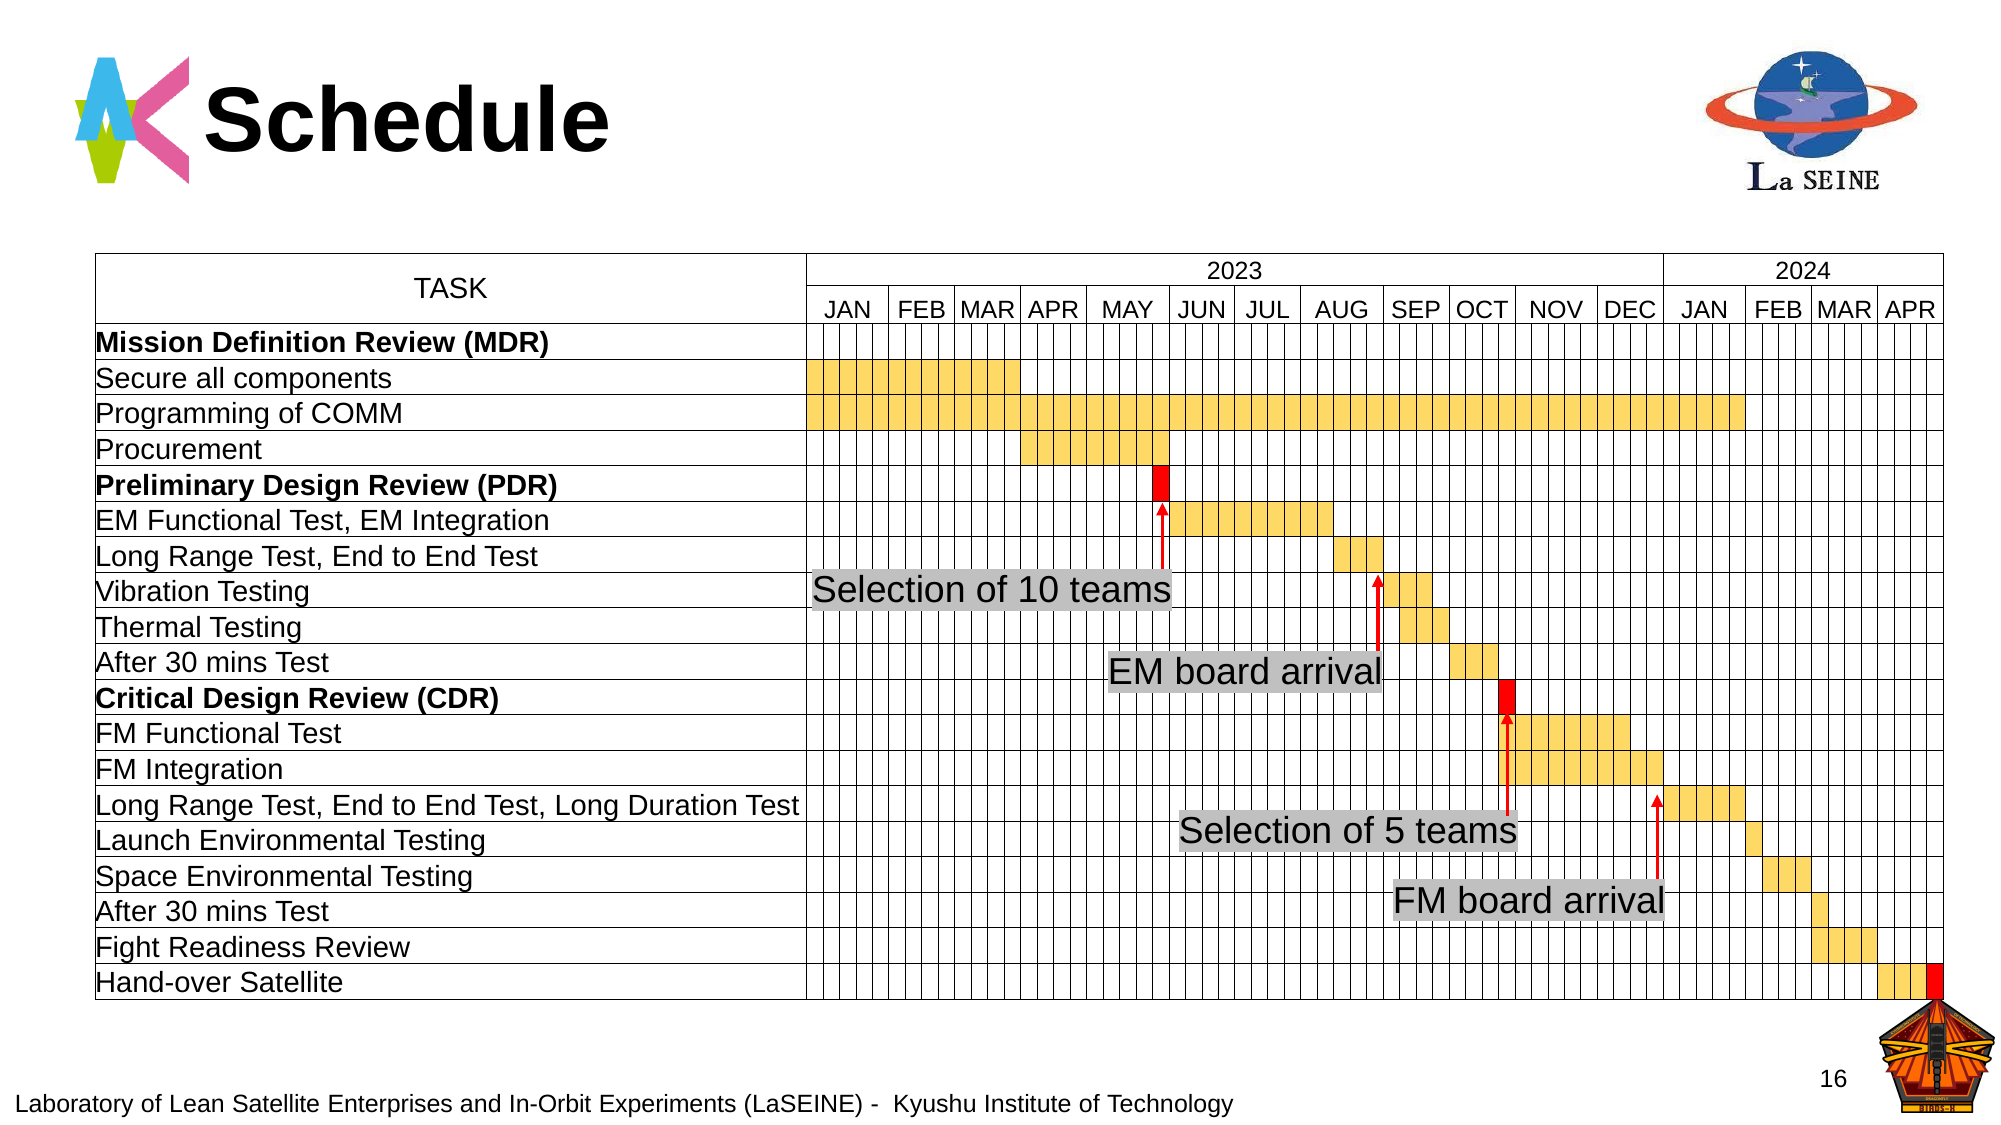

# Schedule
| TASK | 2023 |  |  |  |  |  |  |  |  |  |  |  |  |  |  |  |  |  |  |  |  |  |  |  |  |  |  |  |  |  |  |  |  |  |  |  |  |  |  |  |  |  |  |  |  |  |  |  |  |  |  |  | 2024 |  |  |  |  |  |  |  |  |  |  |  |  |  |  |  |  |
| --- | --- | --- | --- | --- | --- | --- | --- | --- | --- | --- | --- | --- | --- | --- | --- | --- | --- | --- | --- | --- | --- | --- | --- | --- | --- | --- | --- | --- | --- | --- | --- | --- | --- | --- | --- | --- | --- | --- | --- | --- | --- | --- | --- | --- | --- | --- | --- | --- | --- | --- | --- | --- | --- | --- | --- | --- | --- | --- | --- | --- | --- | --- | --- | --- | --- | --- | --- | --- | --- |
|  | JAN |  |  |  |  | FEB |  |  |  | MAR |  |  |  | APR |  |  |  | MAY |  |  |  |  | JUN |  |  |  | JUL |  |  |  | AUG |  |  |  |  | SEP |  |  |  | OCT |  |  |  | NOV |  |  |  |  | DEC |  |  |  | JAN |  |  |  |  | FEB |  |  |  | MAR |  |  |  | APR |  |  |  |
| Mission Definition Review (MDR) |  |  |  |  |  |  |  |  |  |  |  |  |  |  |  |  |  |  |  |  |  |  |  |  |  |  |  |  |  |  |  |  |  |  |  |  |  |  |  |  |  |  |  |  |  |  |  |  |  |  |  |  |  |  |  |  |  |  |  |  |  |  |  |  |  |  |  |  |  |
| Secure all components |  |  |  |  |  |  |  |  |  |  |  |  |  |  |  |  |  |  |  |  |  |  |  |  |  |  |  |  |  |  |  |  |  |  |  |  |  |  |  |  |  |  |  |  |  |  |  |  |  |  |  |  |  |  |  |  |  |  |  |  |  |  |  |  |  |  |  |  |  |
| Programming of COMM |  |  |  |  |  |  |  |  |  |  |  |  |  |  |  |  |  |  |  |  |  |  |  |  |  |  |  |  |  |  |  |  |  |  |  |  |  |  |  |  |  |  |  |  |  |  |  |  |  |  |  |  |  |  |  |  |  |  |  |  |  |  |  |  |  |  |  |  |  |
| Procurement |  |  |  |  |  |  |  |  |  |  |  |  |  |  |  |  |  |  |  |  |  |  |  |  |  |  |  |  |  |  |  |  |  |  |  |  |  |  |  |  |  |  |  |  |  |  |  |  |  |  |  |  |  |  |  |  |  |  |  |  |  |  |  |  |  |  |  |  |  |
| Preliminary Design Review (PDR) |  |  |  |  |  |  |  |  |  |  |  |  |  |  |  |  |  |  |  |  |  |  |  |  |  |  |  |  |  |  |  |  |  |  |  |  |  |  |  |  |  |  |  |  |  |  |  |  |  |  |  |  |  |  |  |  |  |  |  |  |  |  |  |  |  |  |  |  |  |
| EM Functional Test, EM Integration |  |  |  |  |  |  |  |  |  |  |  |  |  |  |  |  |  |  |  |  |  |  |  |  |  |  |  |  |  |  |  |  |  |  |  |  |  |  |  |  |  |  |  |  |  |  |  |  |  |  |  |  |  |  |  |  |  |  |  |  |  |  |  |  |  |  |  |  |  |
| Long Range Test, End to End Test |  |  |  |  |  |  |  |  |  |  |  |  |  |  |  |  |  |  |  |  |  |  |  |  |  |  |  |  |  |  |  |  |  |  |  |  |  |  |  |  |  |  |  |  |  |  |  |  |  |  |  |  |  |  |  |  |  |  |  |  |  |  |  |  |  |  |  |  |  |
| Vibration Testing |  |  |  |  |  |  |  |  |  |  |  |  |  |  |  |  |  |  |  |  |  |  |  |  |  |  |  |  |  |  |  |  |  |  |  |  |  |  |  |  |  |  |  |  |  |  |  |  |  |  |  |  |  |  |  |  |  |  |  |  |  |  |  |  |  |  |  |  |  |
| Thermal Testing |  |  |  |  |  |  |  |  |  |  |  |  |  |  |  |  |  |  |  |  |  |  |  |  |  |  |  |  |  |  |  |  |  |  |  |  |  |  |  |  |  |  |  |  |  |  |  |  |  |  |  |  |  |  |  |  |  |  |  |  |  |  |  |  |  |  |  |  |  |
| After 30 mins Test |  |  |  |  |  |  |  |  |  |  |  |  |  |  |  |  |  |  |  |  |  |  |  |  |  |  |  |  |  |  |  |  |  |  |  |  |  |  |  |  |  |  |  |  |  |  |  |  |  |  |  |  |  |  |  |  |  |  |  |  |  |  |  |  |  |  |  |  |  |
| Critical Design Review (CDR) |  |  |  |  |  |  |  |  |  |  |  |  |  |  |  |  |  |  |  |  |  |  |  |  |  |  |  |  |  |  |  |  |  |  |  |  |  |  |  |  |  |  |  |  |  |  |  |  |  |  |  |  |  |  |  |  |  |  |  |  |  |  |  |  |  |  |  |  |  |
| FM Functional Test |  |  |  |  |  |  |  |  |  |  |  |  |  |  |  |  |  |  |  |  |  |  |  |  |  |  |  |  |  |  |  |  |  |  |  |  |  |  |  |  |  |  |  |  |  |  |  |  |  |  |  |  |  |  |  |  |  |  |  |  |  |  |  |  |  |  |  |  |  |
| FM Integration |  |  |  |  |  |  |  |  |  |  |  |  |  |  |  |  |  |  |  |  |  |  |  |  |  |  |  |  |  |  |  |  |  |  |  |  |  |  |  |  |  |  |  |  |  |  |  |  |  |  |  |  |  |  |  |  |  |  |  |  |  |  |  |  |  |  |  |  |  |
| Long Range Test, End to End Test, Long Duration Test |  |  |  |  |  |  |  |  |  |  |  |  |  |  |  |  |  |  |  |  |  |  |  |  |  |  |  |  |  |  |  |  |  |  |  |  |  |  |  |  |  |  |  |  |  |  |  |  |  |  |  |  |  |  |  |  |  |  |  |  |  |  |  |  |  |  |  |  |  |
| Launch Environmental Testing |  |  |  |  |  |  |  |  |  |  |  |  |  |  |  |  |  |  |  |  |  |  |  |  |  |  |  |  |  |  |  |  |  |  |  |  |  |  |  |  |  |  |  |  |  |  |  |  |  |  |  |  |  |  |  |  |  |  |  |  |  |  |  |  |  |  |  |  |  |
| Space Environmental Testing |  |  |  |  |  |  |  |  |  |  |  |  |  |  |  |  |  |  |  |  |  |  |  |  |  |  |  |  |  |  |  |  |  |  |  |  |  |  |  |  |  |  |  |  |  |  |  |  |  |  |  |  |  |  |  |  |  |  |  |  |  |  |  |  |  |  |  |  |  |
| After 30 mins Test |  |  |  |  |  |  |  |  |  |  |  |  |  |  |  |  |  |  |  |  |  |  |  |  |  |  |  |  |  |  |  |  |  |  |  |  |  |  |  |  |  |  |  |  |  |  |  |  |  |  |  |  |  |  |  |  |  |  |  |  |  |  |  |  |  |  |  |  |  |
| Fight Readiness Review |  |  |  |  |  |  |  |  |  |  |  |  |  |  |  |  |  |  |  |  |  |  |  |  |  |  |  |  |  |  |  |  |  |  |  |  |  |  |  |  |  |  |  |  |  |  |  |  |  |  |  |  |  |  |  |  |  |  |  |  |  |  |  |  |  |  |  |  |  |
| Hand-over Satellite |  |  |  |  |  |  |  |  |  |  |  |  |  |  |  |  |  |  |  |  |  |  |  |  |  |  |  |  |  |  |  |  |  |  |  |  |  |  |  |  |  |  |  |  |  |  |  |  |  |  |  |  |  |  |  |  |  |  |  |  |  |  |  |  |  |  |  |  |  |
Selection of 10 teams
EM board arrival
Selection of 5 teams
FM board arrival
16